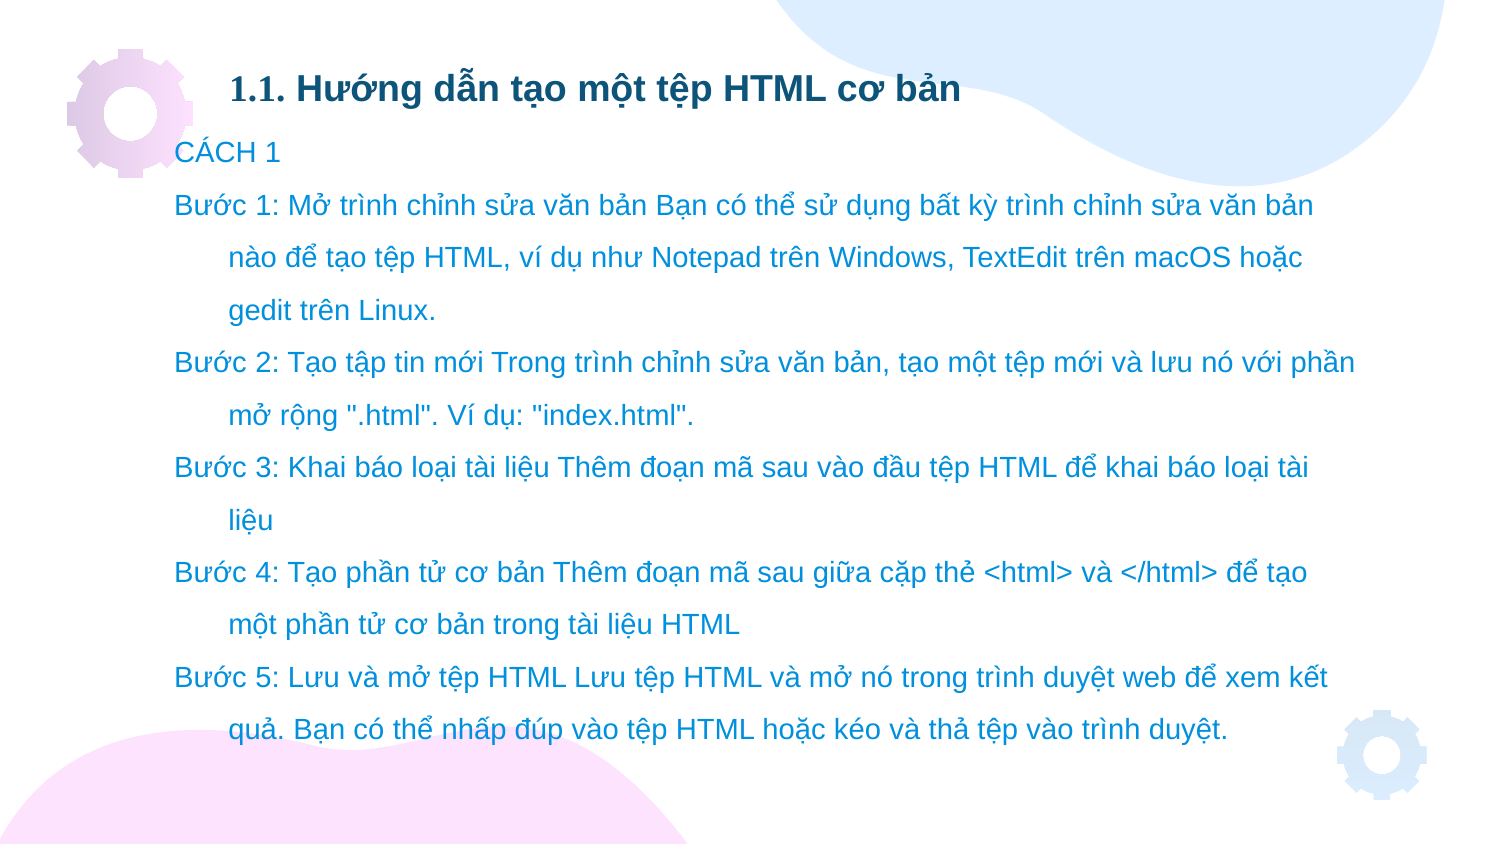

# 1.1. Hướng dẫn tạo một tệp HTML cơ bản

CÁCH 1
Bước 1: Mở trình chỉnh sửa văn bản Bạn có thể sử dụng bất kỳ trình chỉnh sửa văn bản nào để tạo tệp HTML, ví dụ như Notepad trên Windows, TextEdit trên macOS hoặc gedit trên Linux.
Bước 2: Tạo tập tin mới Trong trình chỉnh sửa văn bản, tạo một tệp mới và lưu nó với phần mở rộng ".html". Ví dụ: "index.html".
Bước 3: Khai báo loại tài liệu Thêm đoạn mã sau vào đầu tệp HTML để khai báo loại tài liệu
Bước 4: Tạo phần tử cơ bản Thêm đoạn mã sau giữa cặp thẻ <html> và </html> để tạo một phần tử cơ bản trong tài liệu HTML
Bước 5: Lưu và mở tệp HTML Lưu tệp HTML và mở nó trong trình duyệt web để xem kết quả. Bạn có thể nhấp đúp vào tệp HTML hoặc kéo và thả tệp vào trình duyệt.